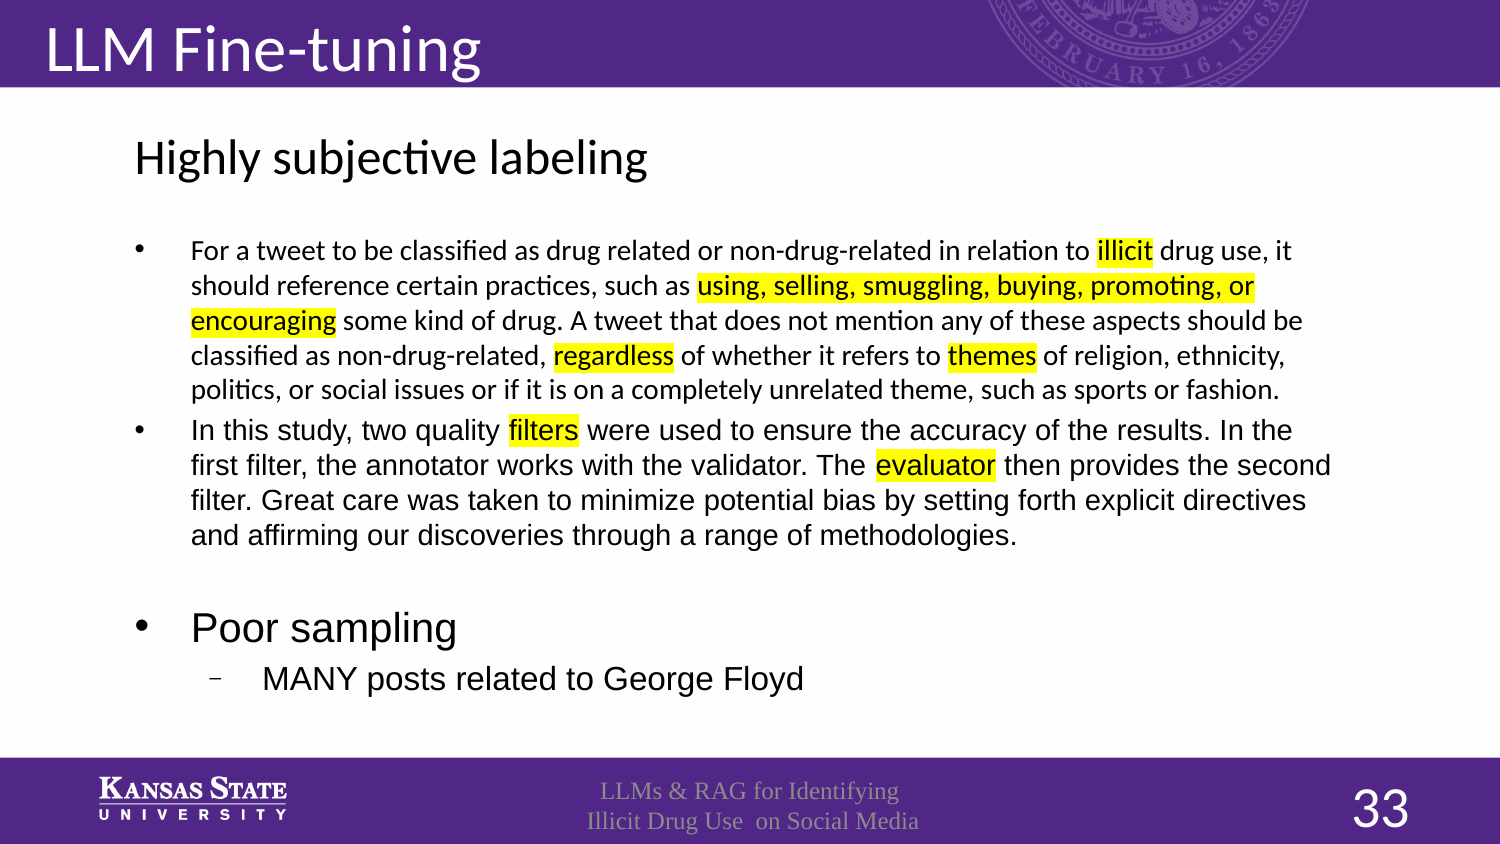

# LLM Fine-tuning
Highly subjective labeling

For a tweet to be classified as drug related or non-drug-related in relation to illicit drug use, it should reference certain practices, such as using, selling, smuggling, buying, promoting, or encouraging some kind of drug. A tweet that does not mention any of these aspects should be classified as non-drug-related, regardless of whether it refers to themes of religion, ethnicity, politics, or social issues or if it is on a completely unrelated theme, such as sports or fashion.
In this study, two quality filters were used to ensure the accuracy of the results. In the first filter, the annotator works with the validator. The evaluator then provides the second filter. Great care was taken to minimize potential bias by setting forth explicit directives and affirming our discoveries through a range of methodologies.

Poor sampling
 MANY posts related to George Floyd

LLMs & RAG for Identifying
 Illicit Drug Use  on Social Media
33